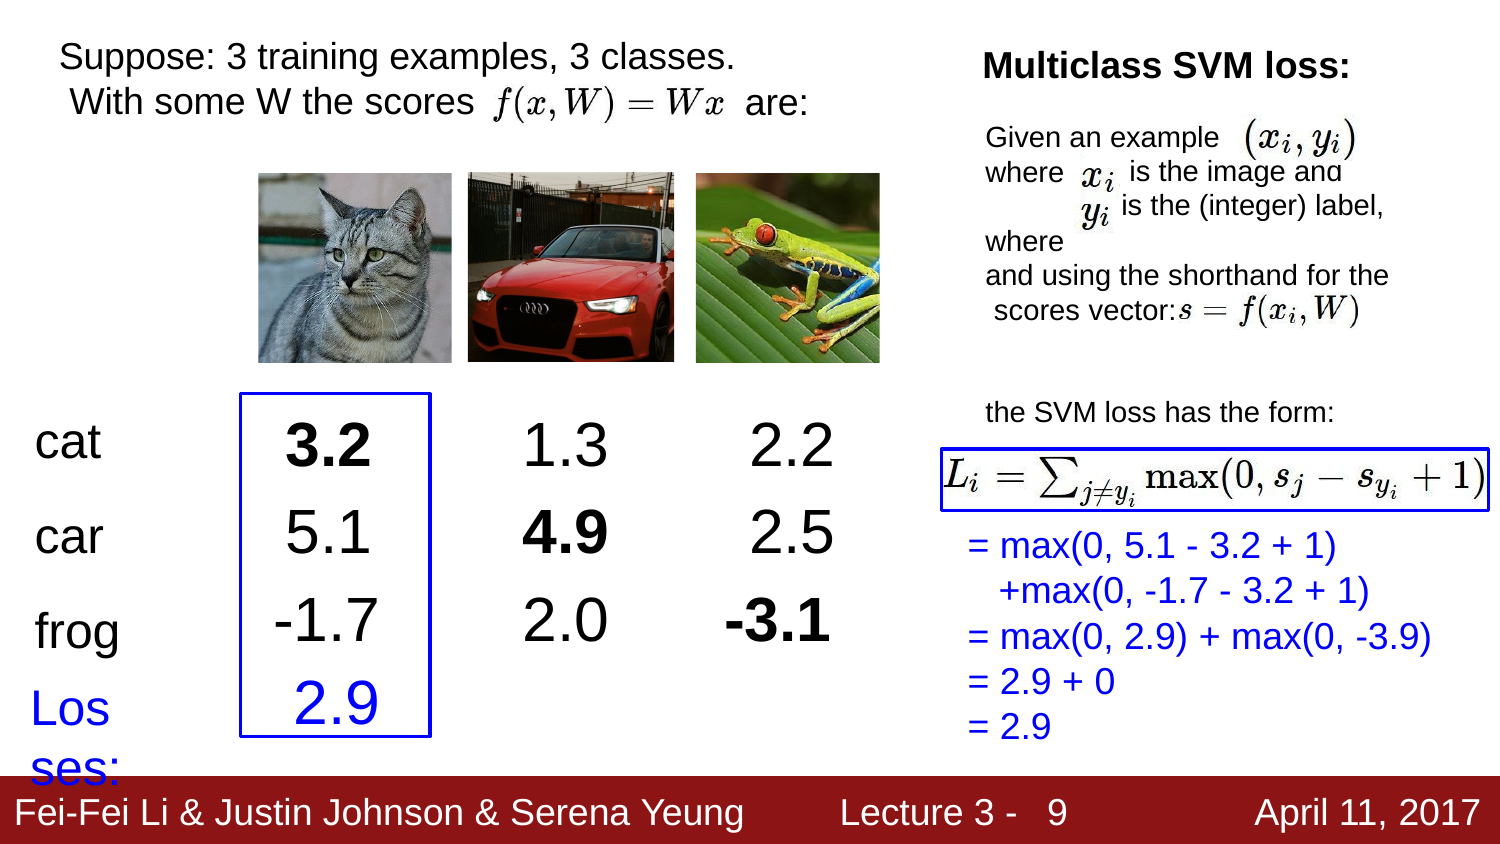

Suppose: 3 training examples, 3 classes.  With some W the scores
Multiclass SVM loss:
Given an example
are:

where  where
is the image and
is the (integer) label,

and using the shorthand for the  scores vector:

cat  car  frog
Losses:
1.3	2.2
4.9	2.5
2.0	-3.1
the SVM loss has the form:
3.2
5.1
-1.7
2.9

= max(0, 5.1 - 3.2 + 1)
+max(0, -1.7 - 3.2 + 1)
= max(0, 2.9) + max(0, -3.9)
= 2.9 + 0
= 2.9
9
Fei-Fei Li & Justin Johnson & Serena Yeung
Lecture 3 -
April 11, 2017